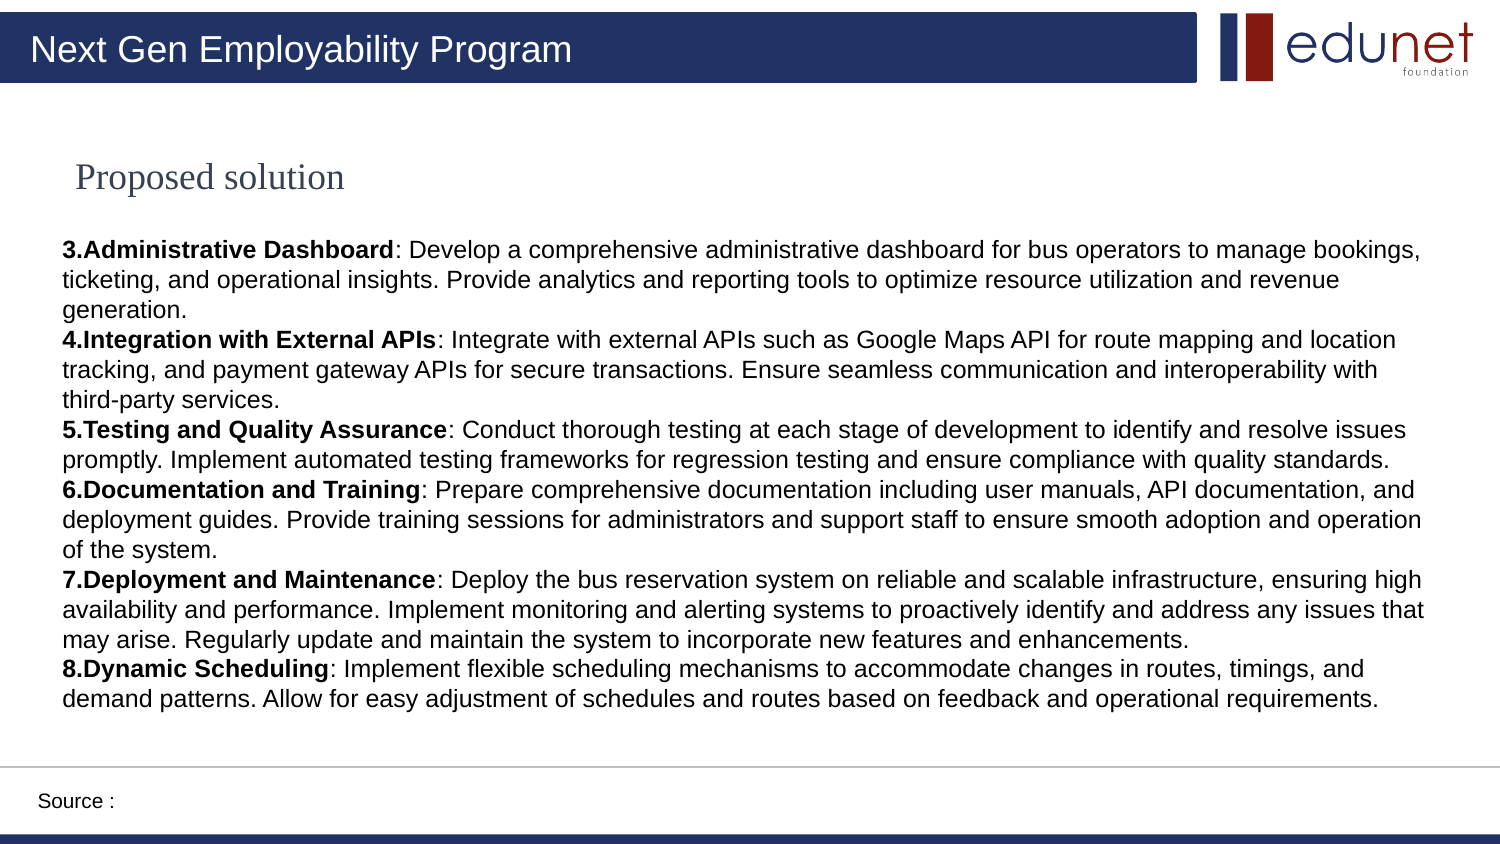

Proposed solution

3.Administrative Dashboard: Develop a comprehensive administrative dashboard for bus operators to manage bookings, ticketing, and operational insights. Provide analytics and reporting tools to optimize resource utilization and revenue generation.
4.Integration with External APIs: Integrate with external APIs such as Google Maps API for route mapping and location tracking, and payment gateway APIs for secure transactions. Ensure seamless communication and interoperability with third-party services.
5.Testing and Quality Assurance: Conduct thorough testing at each stage of development to identify and resolve issues promptly. Implement automated testing frameworks for regression testing and ensure compliance with quality standards.
6.Documentation and Training: Prepare comprehensive documentation including user manuals, API documentation, and deployment guides. Provide training sessions for administrators and support staff to ensure smooth adoption and operation of the system.
7.Deployment and Maintenance: Deploy the bus reservation system on reliable and scalable infrastructure, ensuring high availability and performance. Implement monitoring and alerting systems to proactively identify and address any issues that may arise. Regularly update and maintain the system to incorporate new features and enhancements.
8.Dynamic Scheduling: Implement flexible scheduling mechanisms to accommodate changes in routes, timings, and demand patterns. Allow for easy adjustment of schedules and routes based on feedback and operational requirements.

Source :